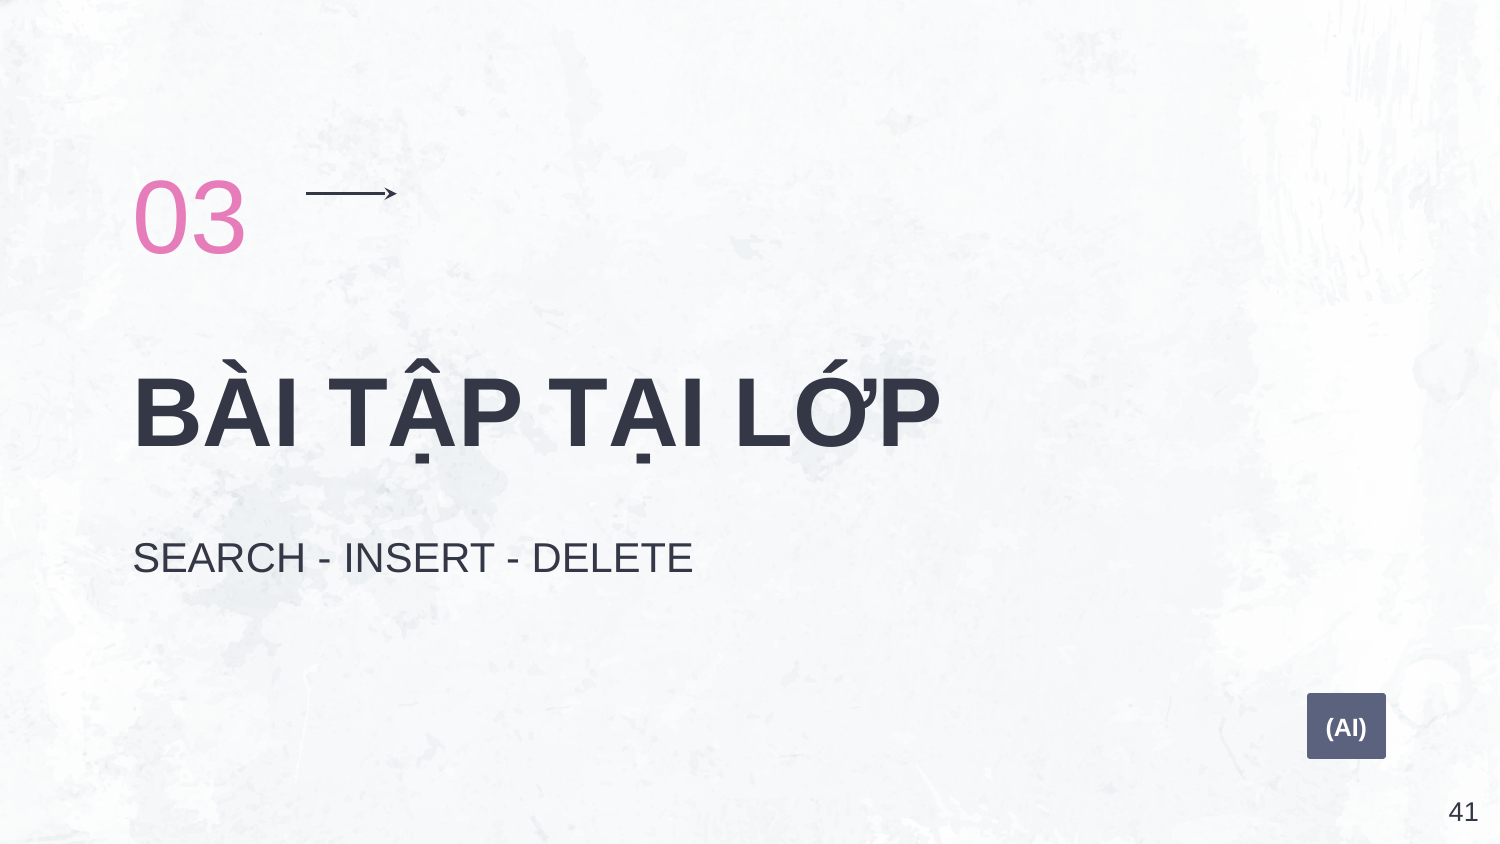

03
# BÀI TẬP TẠI LỚP

SEARCH - INSERT - DELETE
(AI)
41